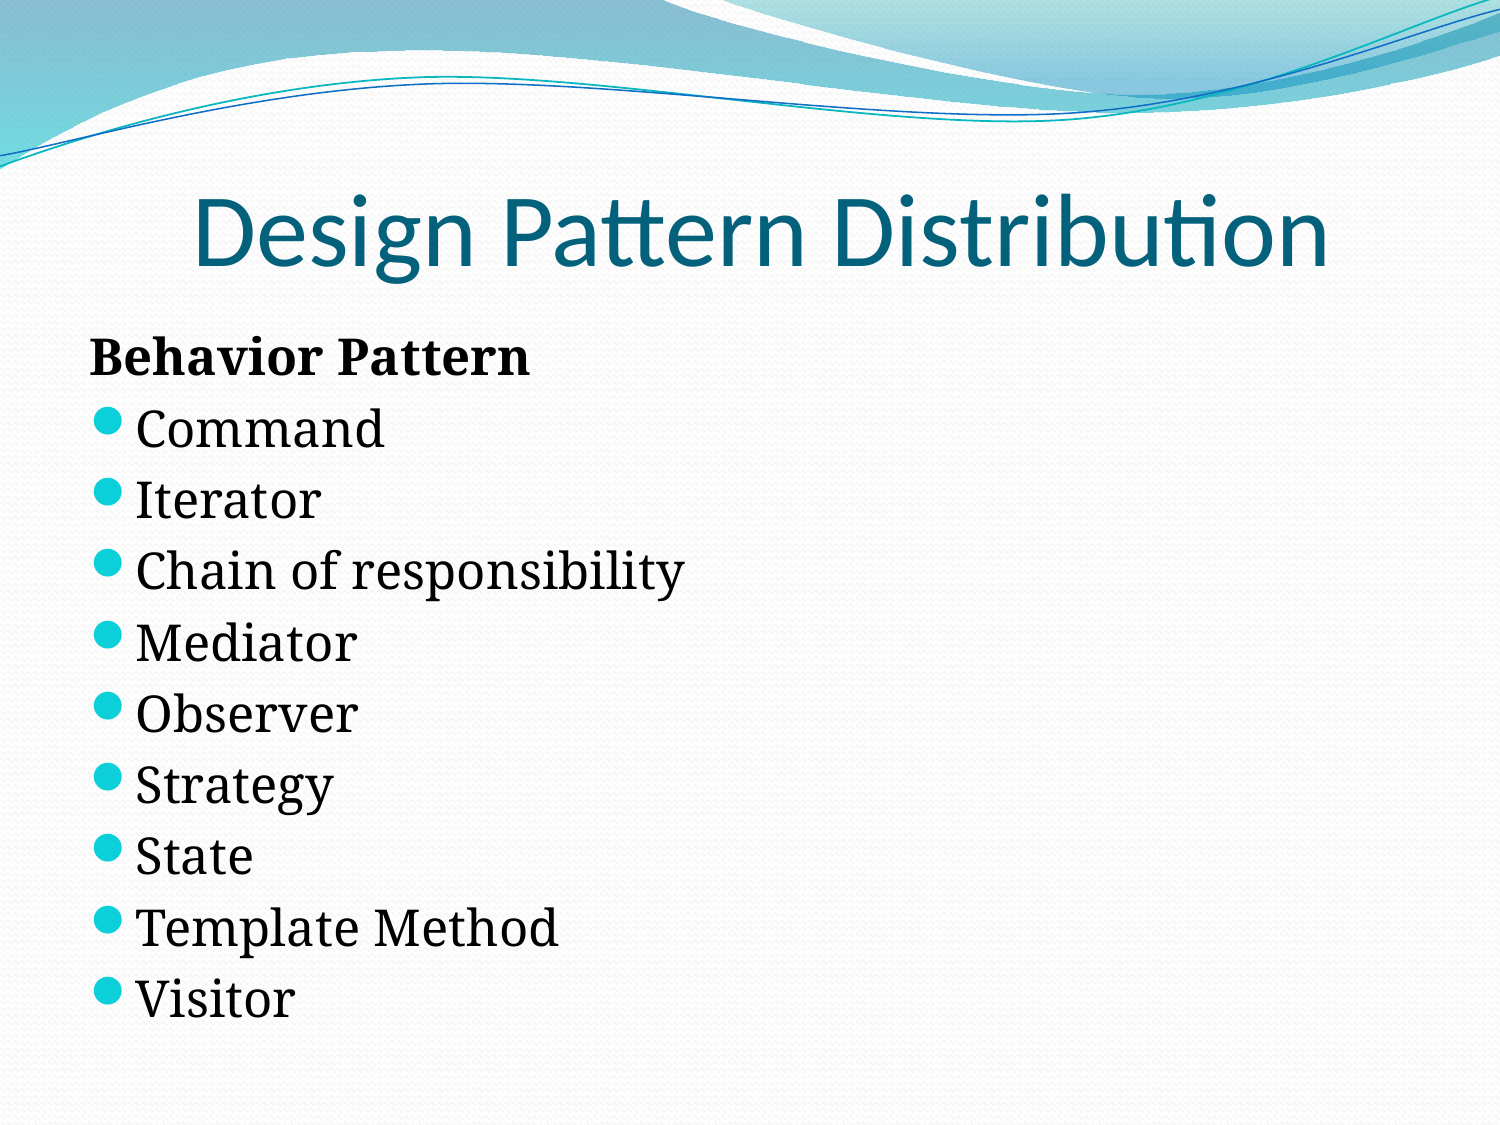

# Design Pattern Distribution
Behavior Pattern
Command
Iterator
Chain of responsibility
Mediator
Observer
Strategy
State
Template Method
Visitor